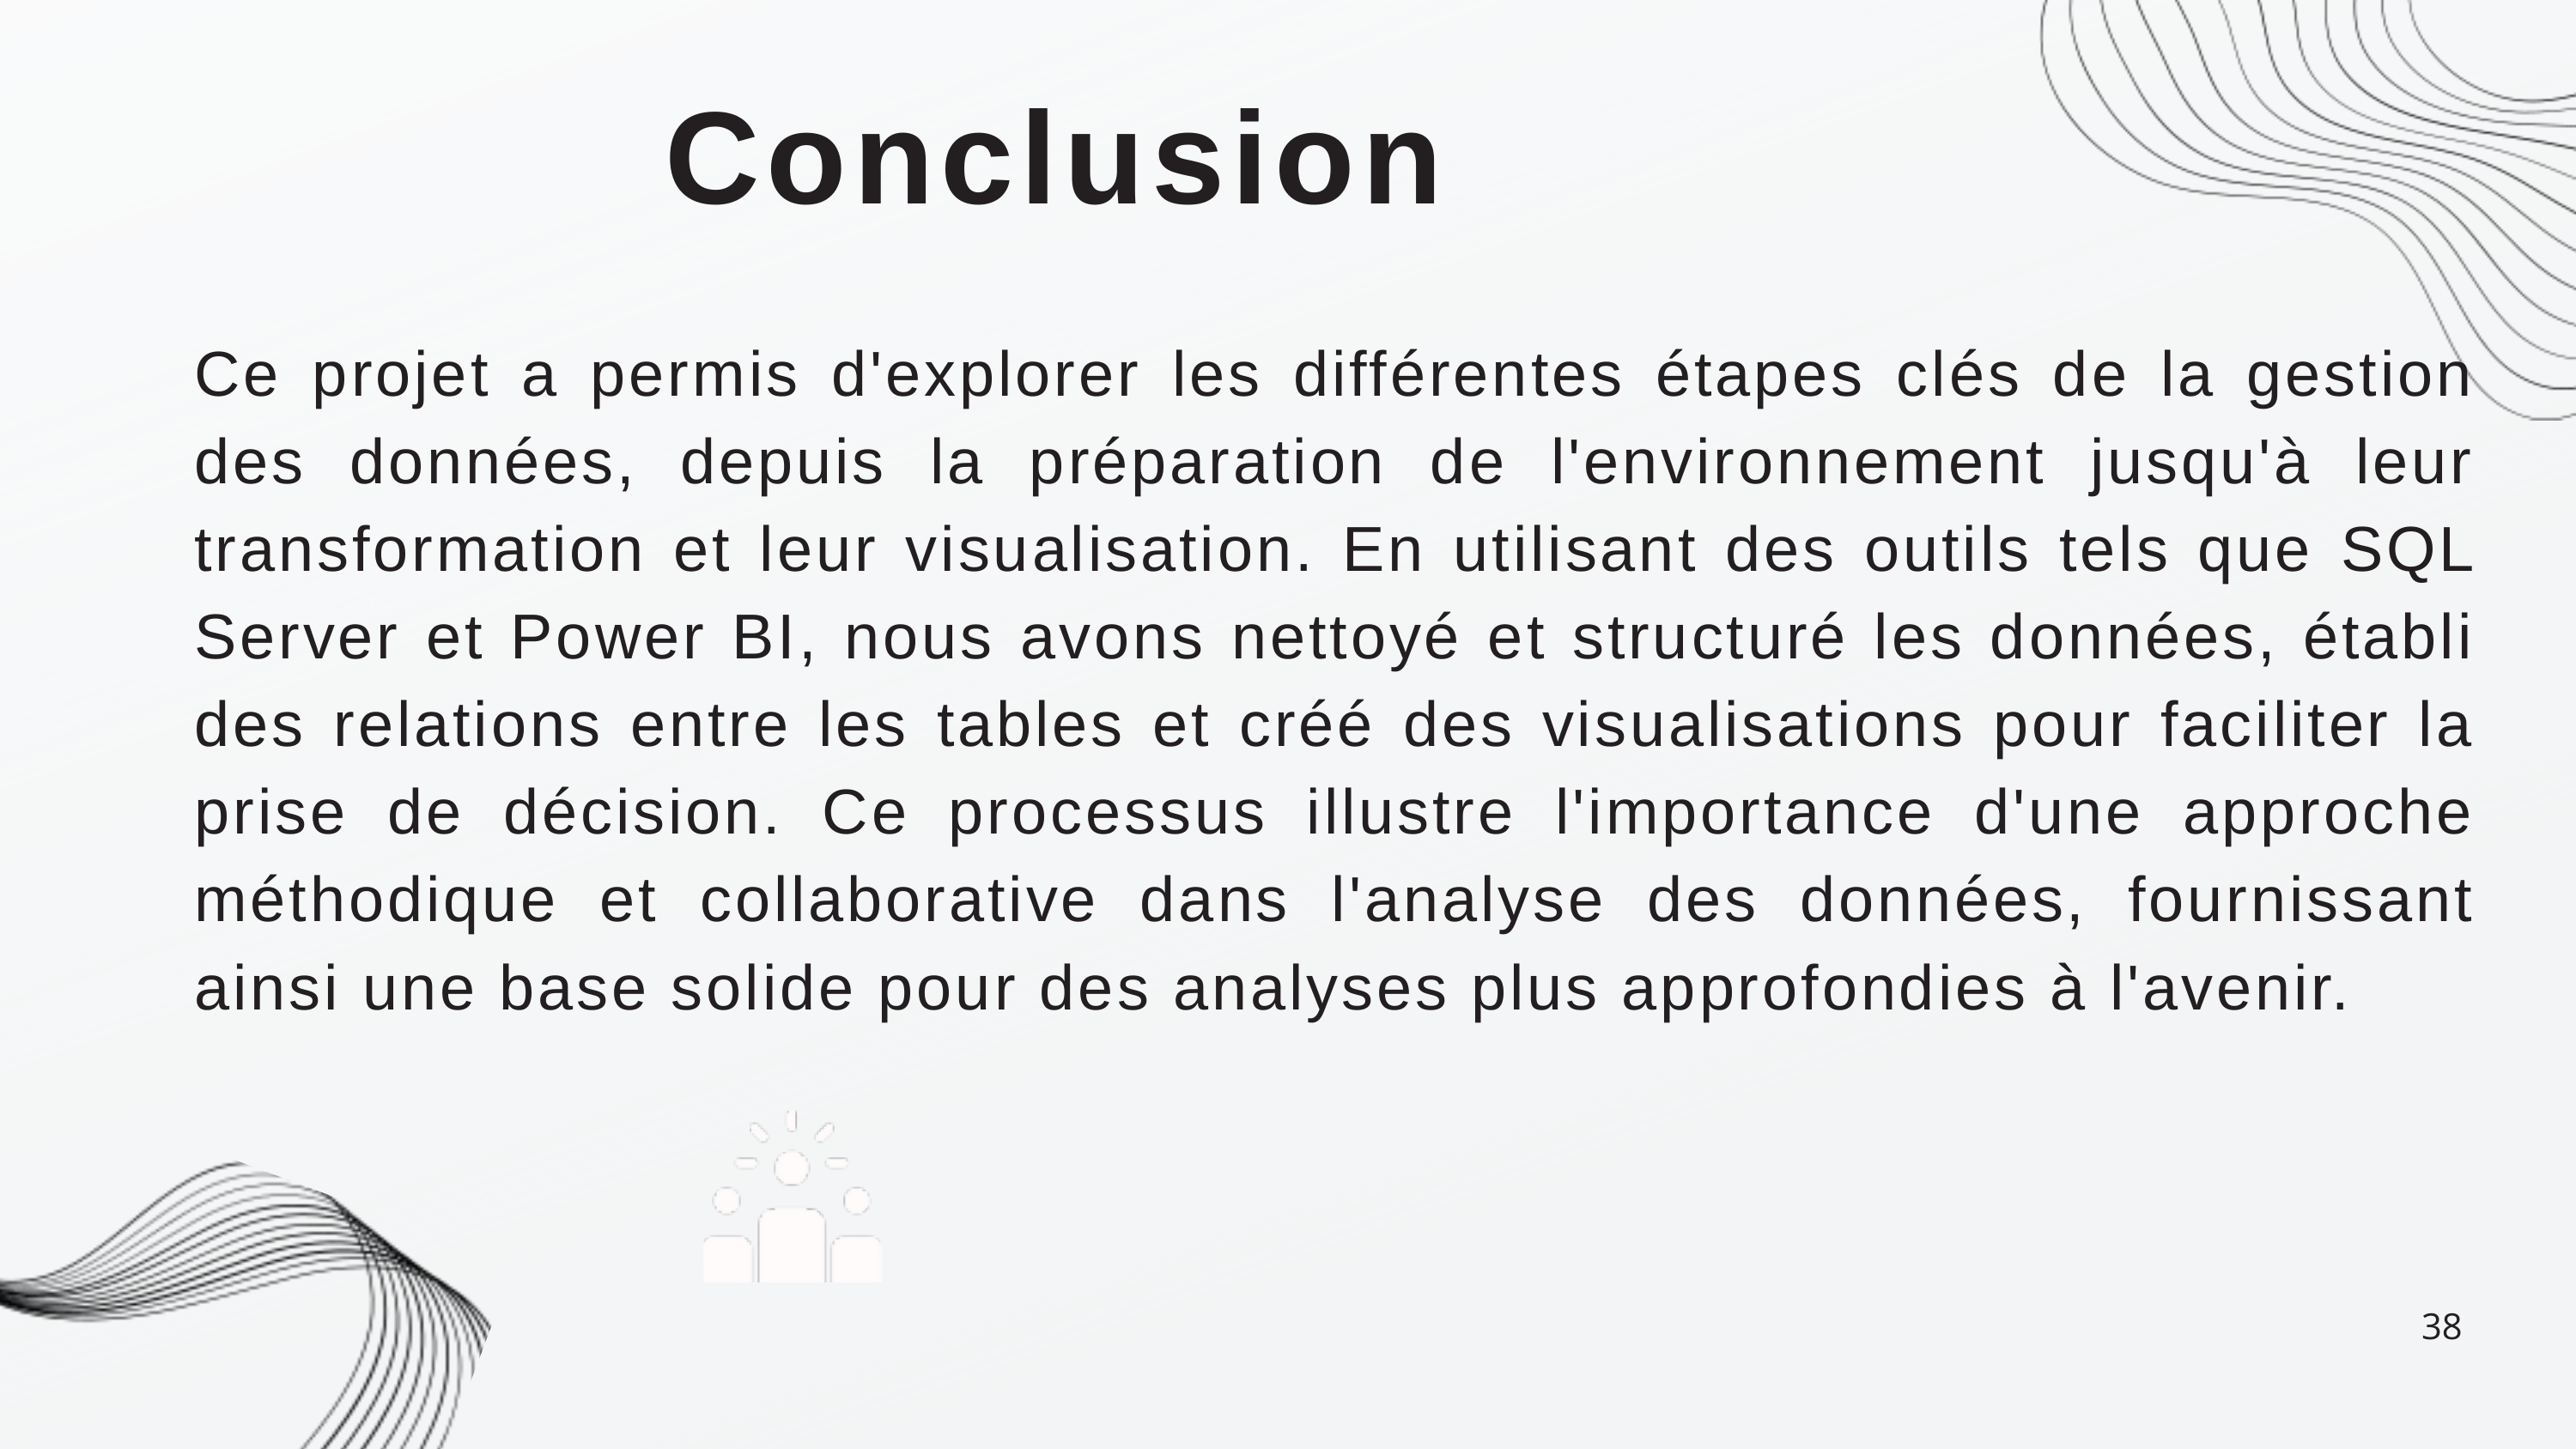

Conclusion
Ce projet a permis d'explorer les différentes étapes clés de la gestion des données, depuis la préparation de l'environnement jusqu'à leur transformation et leur visualisation. En utilisant des outils tels que SQL Server et Power BI, nous avons nettoyé et structuré les données, établi des relations entre les tables et créé des visualisations pour faciliter la prise de décision. Ce processus illustre l'importance d'une approche méthodique et collaborative dans l'analyse des données, fournissant ainsi une base solide pour des analyses plus approfondies à l'avenir.

38